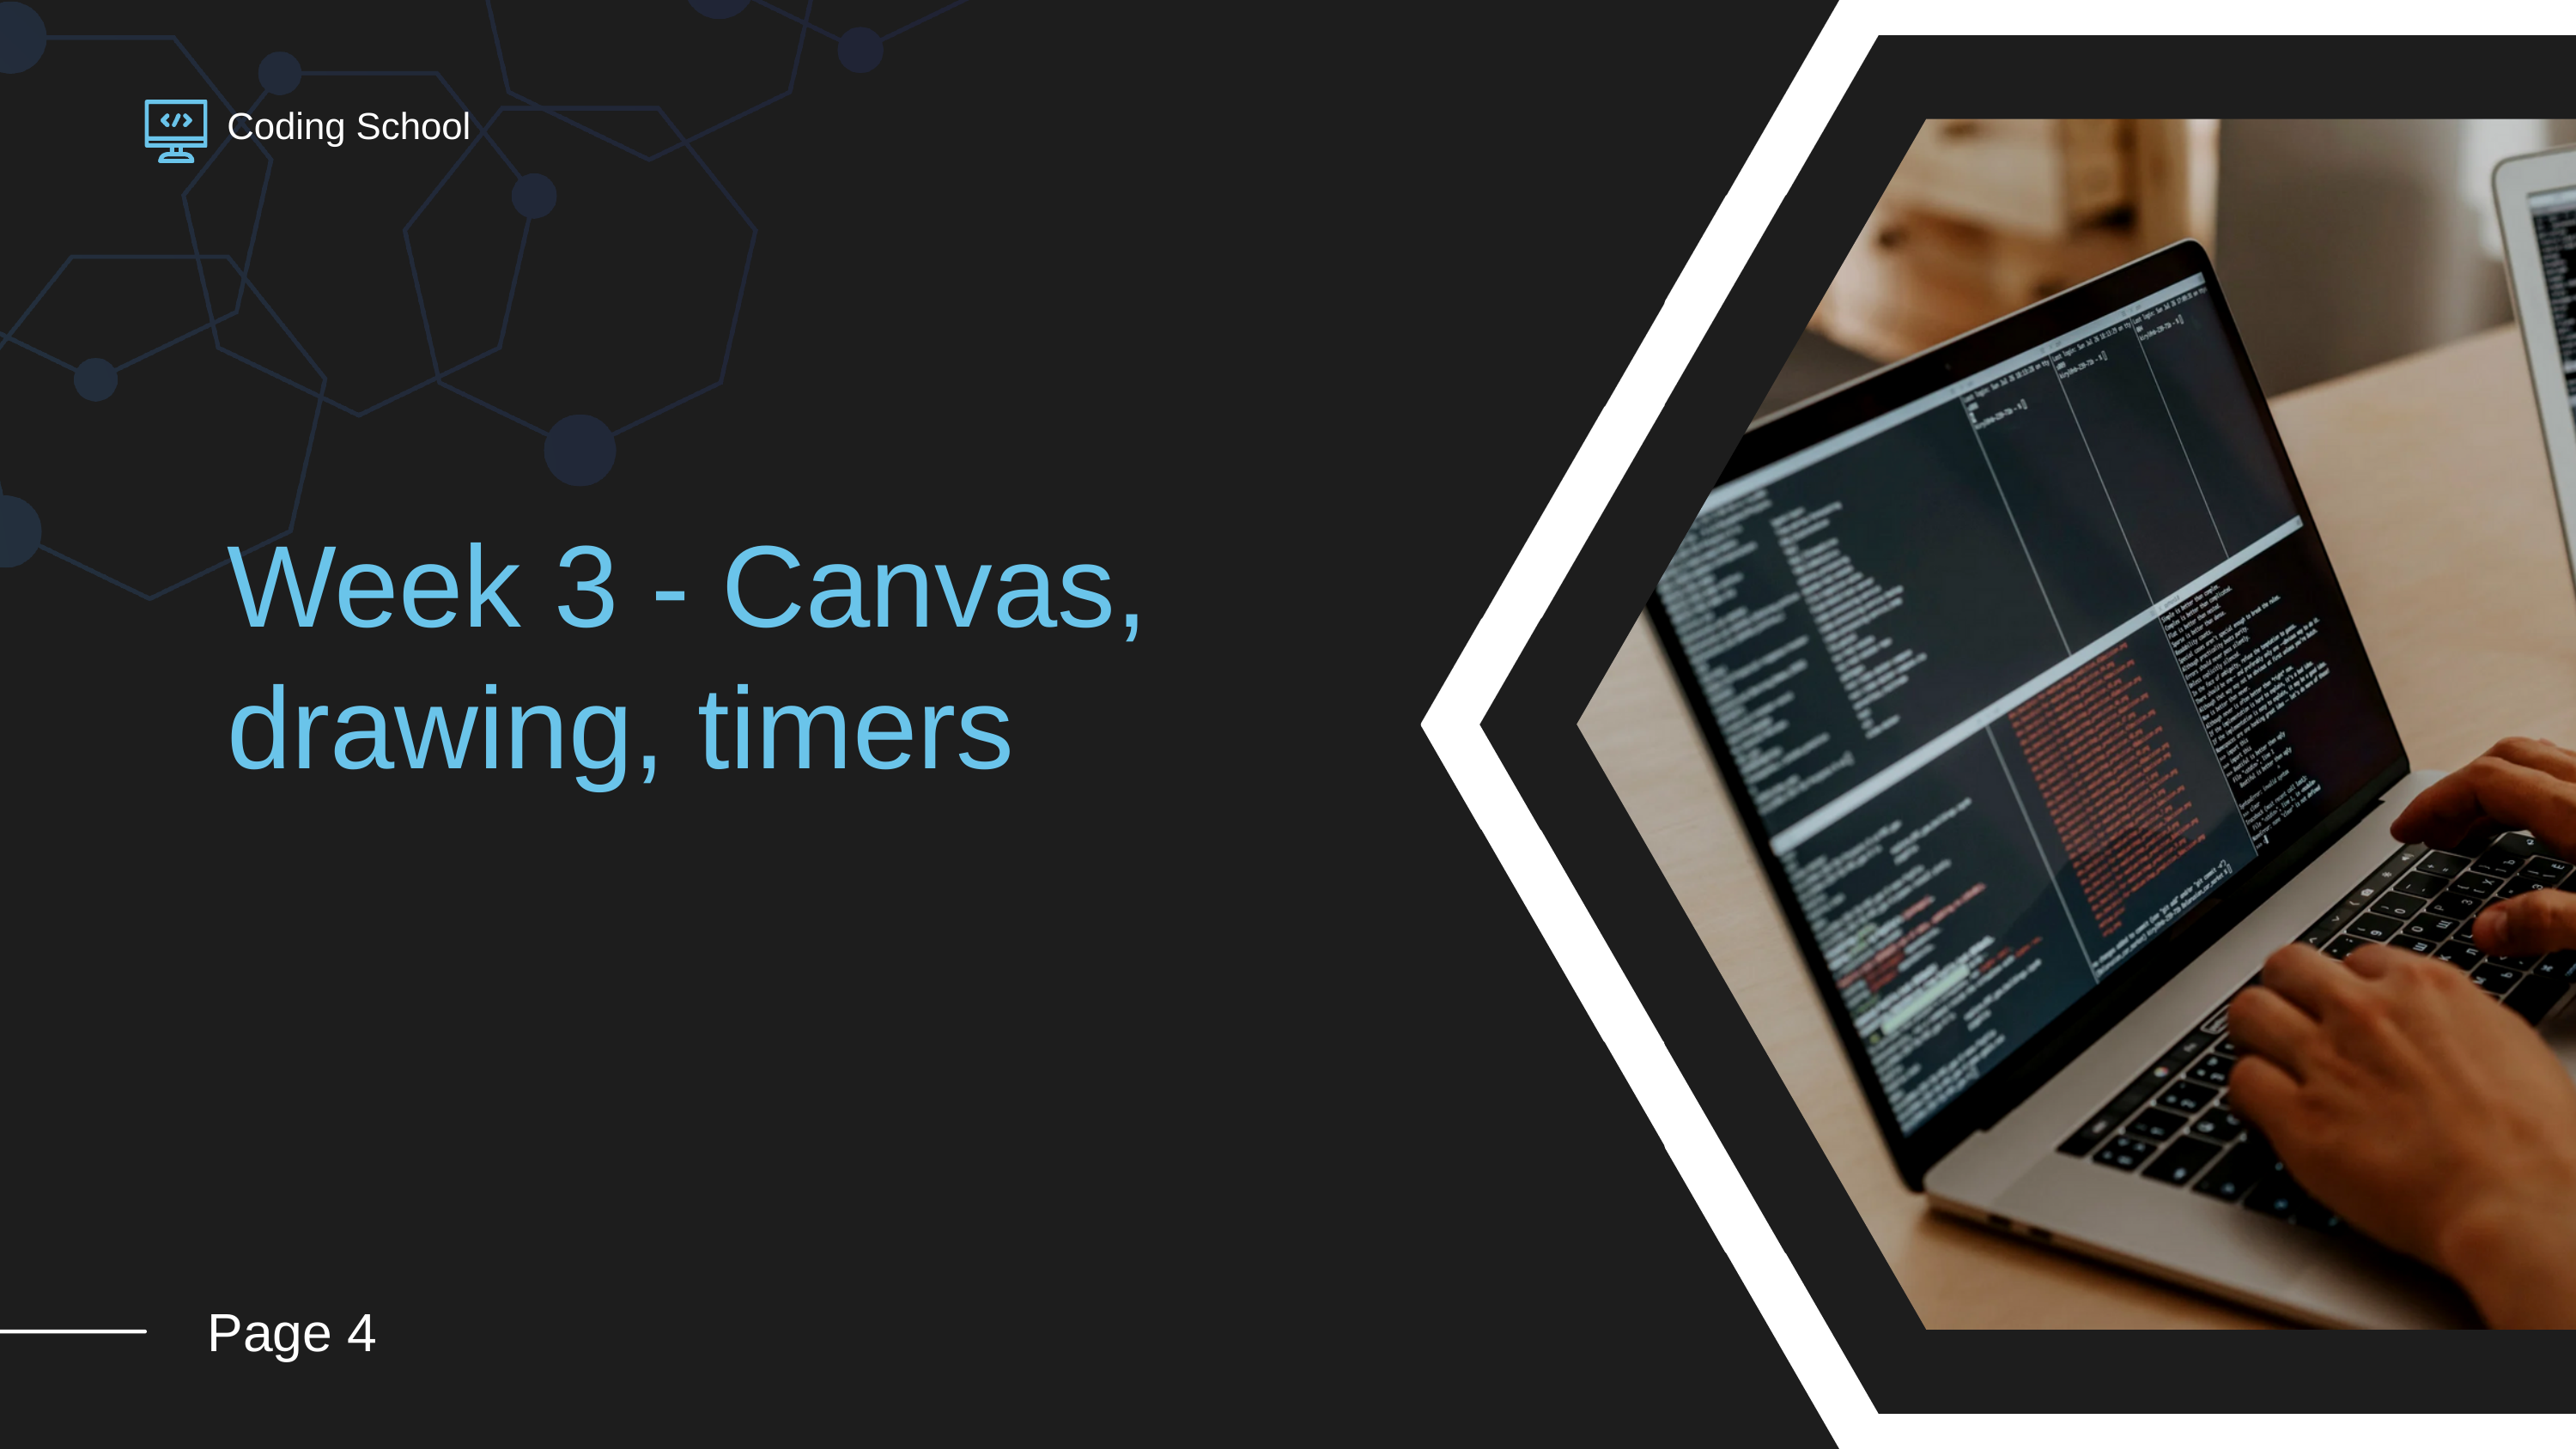

Coding School

Week 3 - Canvas, drawing, timers

Page 4